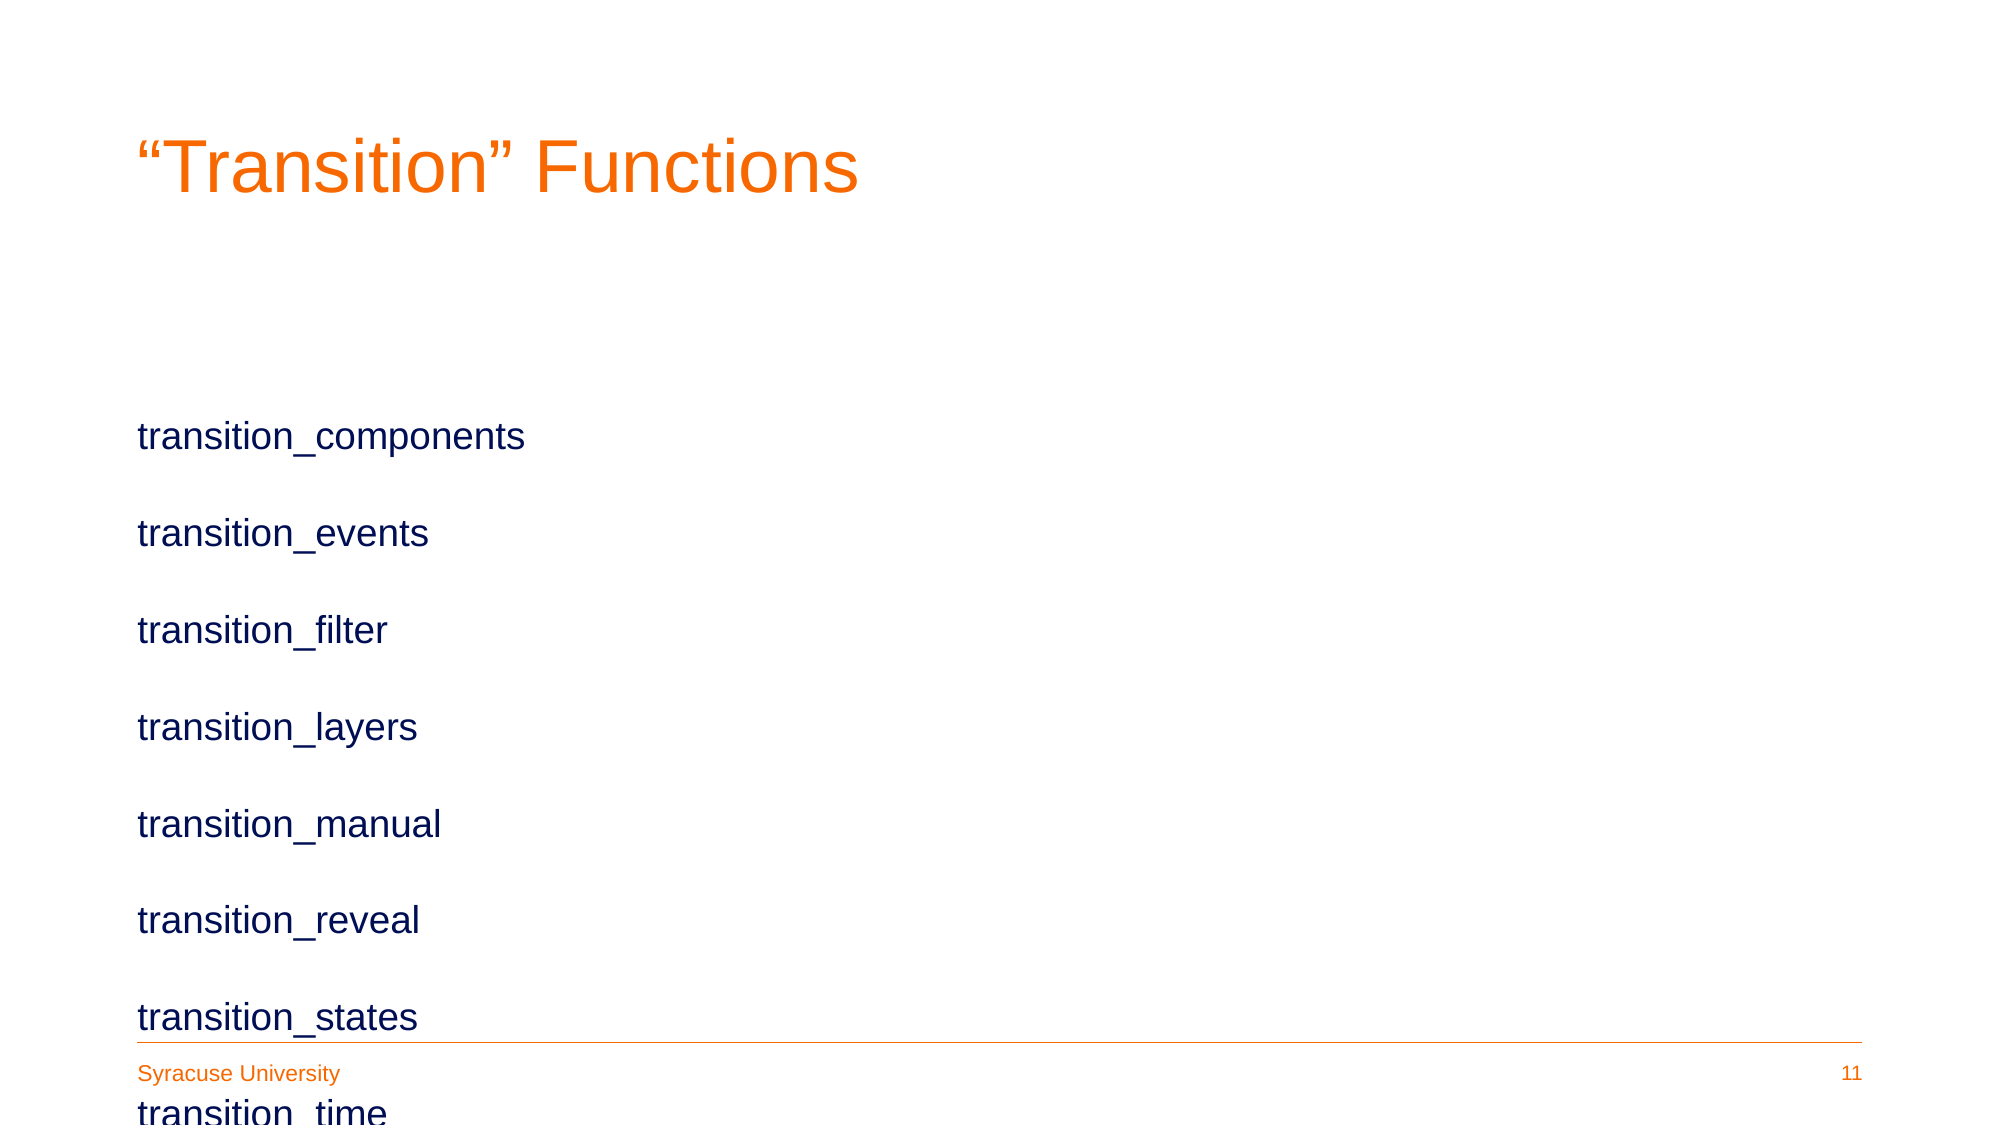

# “Transition” Functions

transition_components
transition_events
transition_filter
transition_layers
transition_manual
transition_reveal
transition_states
transition_time